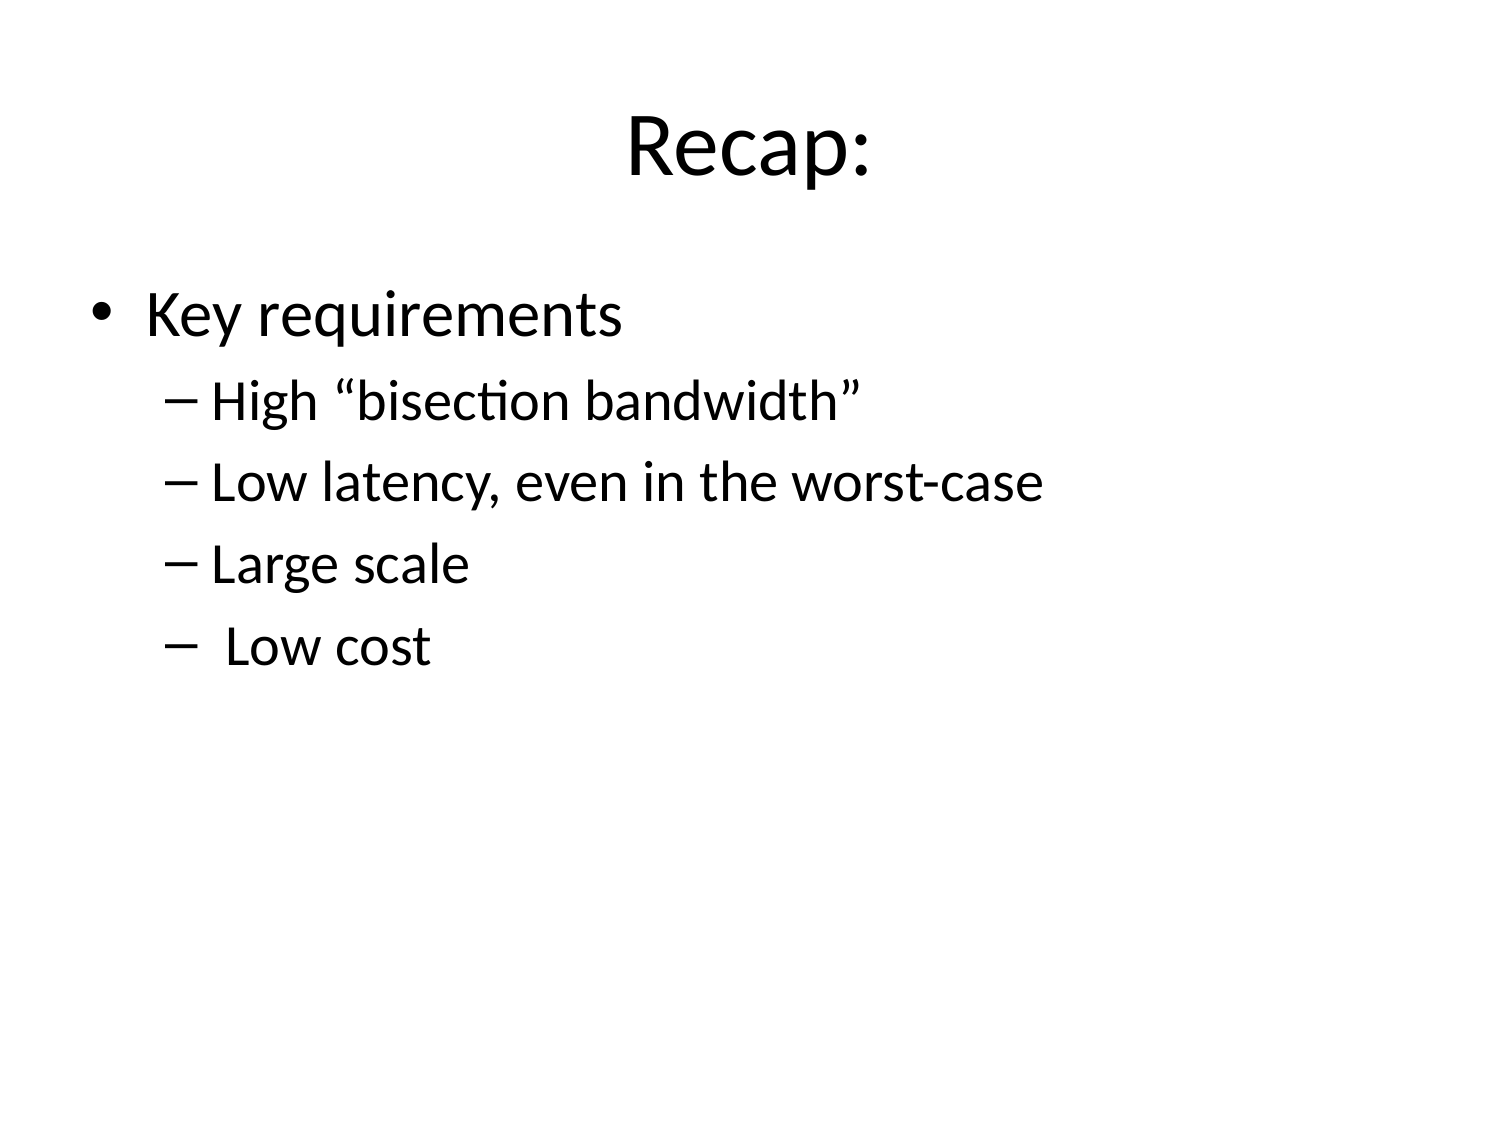

# Recap:
Key requirements
High “bisection bandwidth”
Low latency, even in the worst-case
Large scale
 Low cost